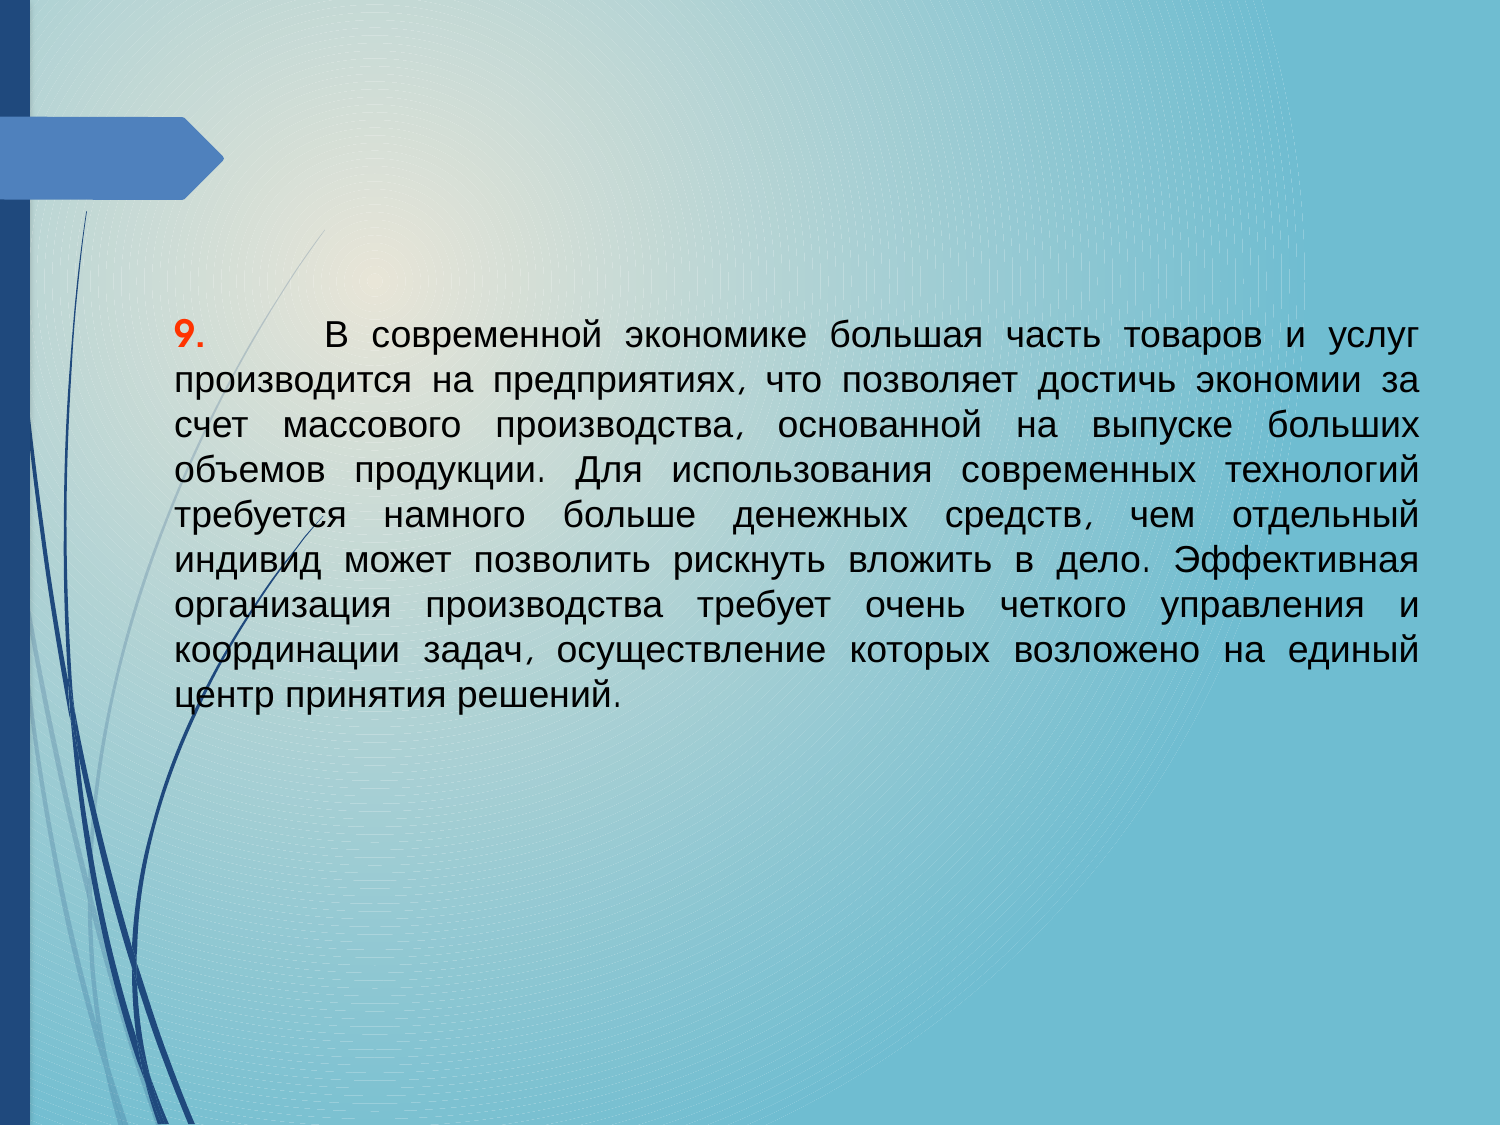

9.	В современной экономике большая часть товаров и услуг производится на предприятиях, что позволяет достичь экономии за счет массового производства, основанной на выпуске больших объемов продукции. Для использования современных технологий требуется намного больше денежных средств, чем отдельный индивид может позволить рискнуть вложить в дело. Эффективная организация производства требует очень четкого управления и координации задач, осуществление которых возложено на единый центр принятия решений.